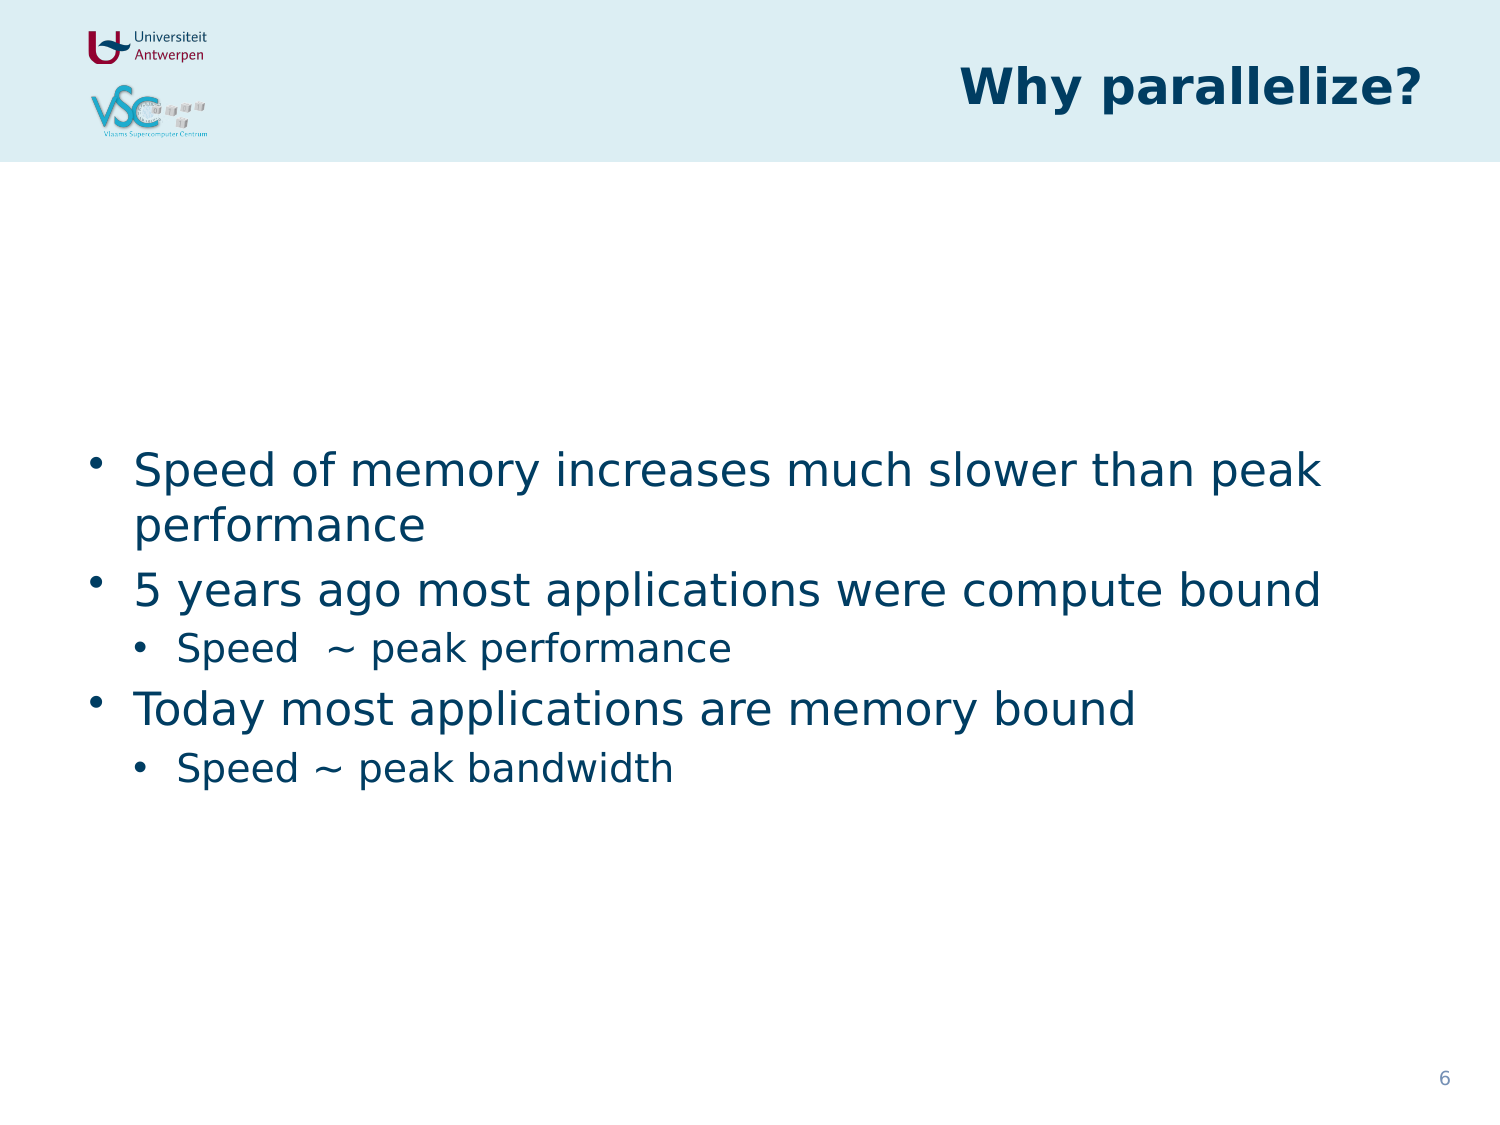

# Why parallelize?
Speed of memory increases much slower than peak performance
5 years ago most applications were compute bound
Speed  ~ peak performance
Today most applications are memory bound
Speed ~ peak bandwidth